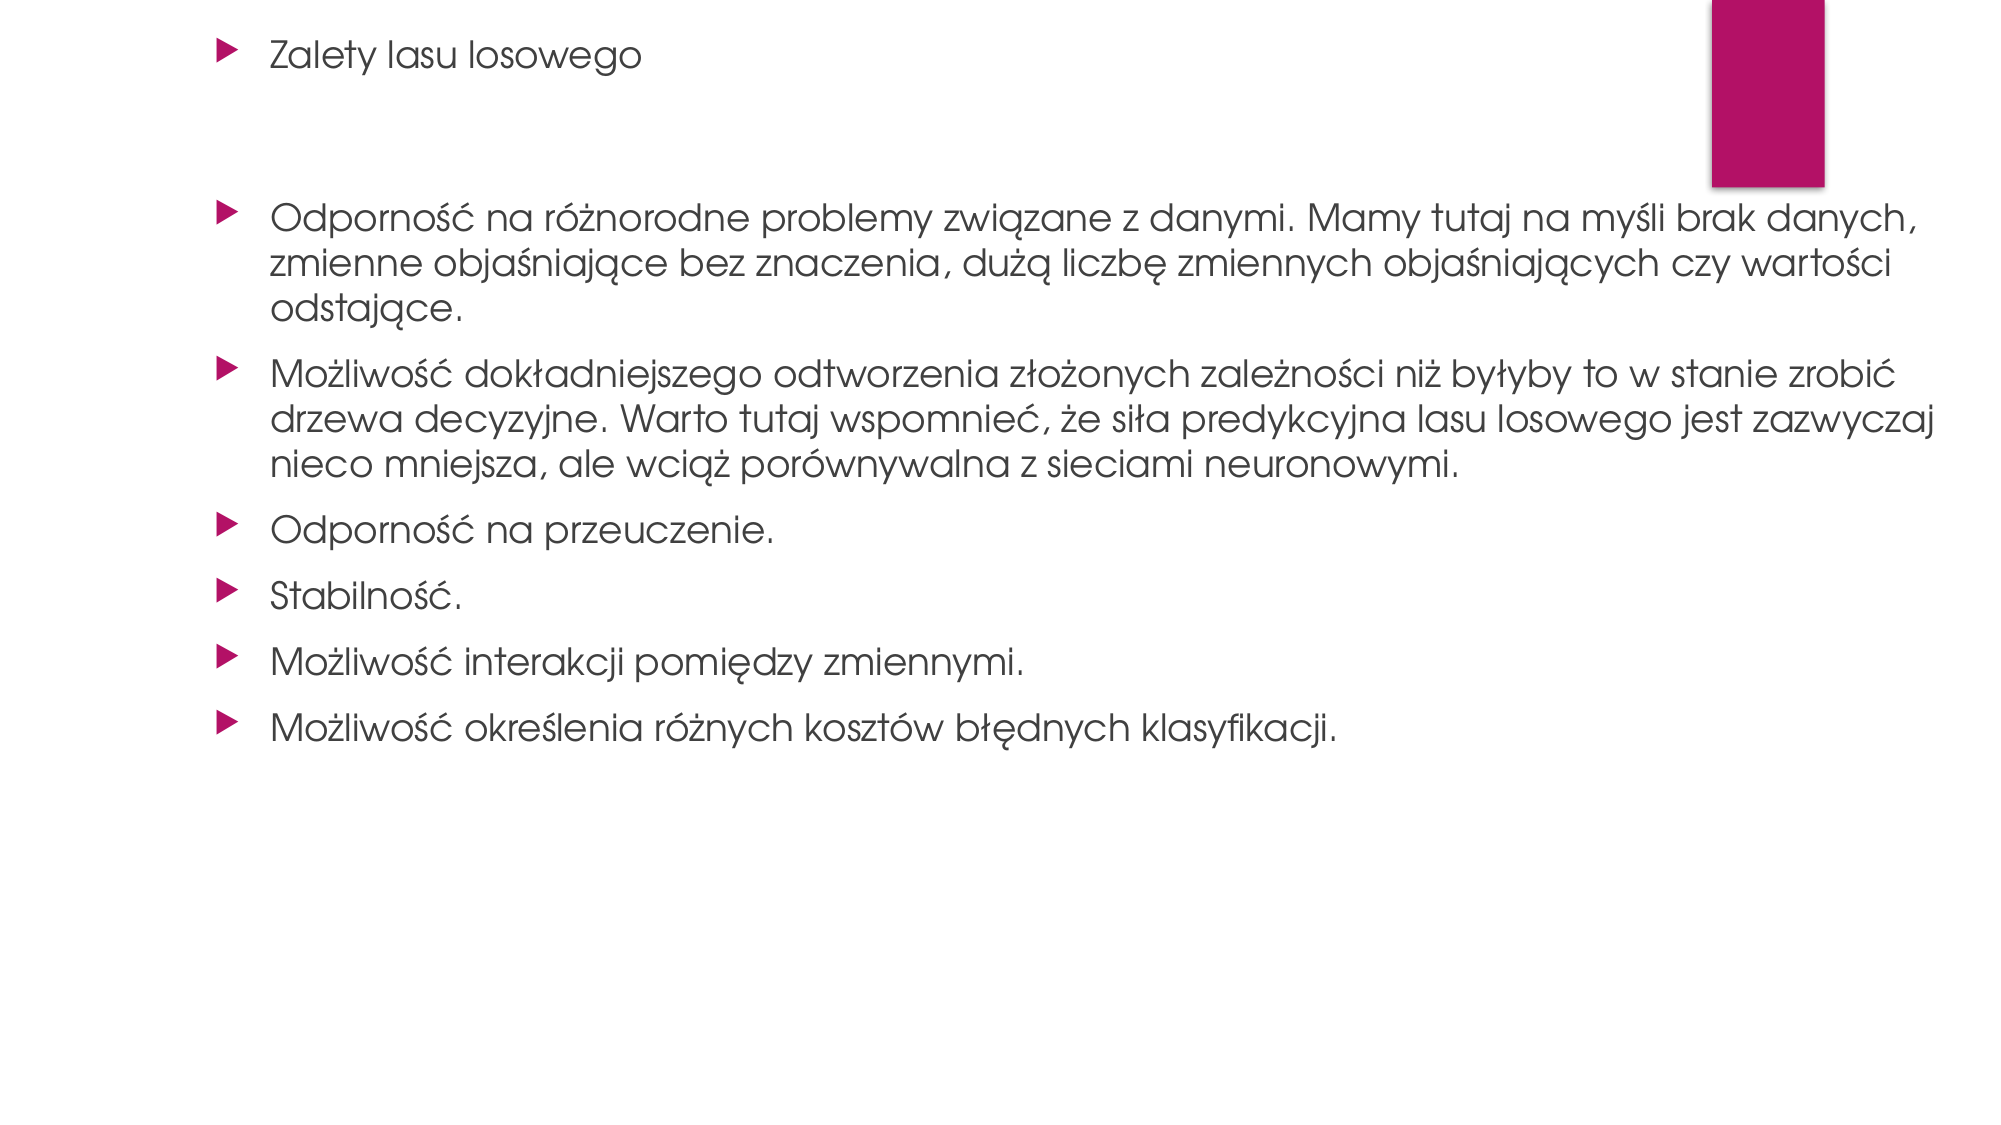

Zalety lasu losowego
Odporność na różnorodne problemy związane z danymi. Mamy tutaj na myśli brak danych, zmienne objaśniające bez znaczenia, dużą liczbę zmiennych objaśniających czy wartości odstające.
Możliwość dokładniejszego odtworzenia złożonych zależności niż byłyby to w stanie zrobić drzewa decyzyjne. Warto tutaj wspomnieć, że siła predykcyjna lasu losowego jest zazwyczaj nieco mniejsza, ale wciąż porównywalna z sieciami neuronowymi.
Odporność na przeuczenie.
Stabilność.
Możliwość interakcji pomiędzy zmiennymi.
Możliwość określenia różnych kosztów błędnych klasyfikacji.